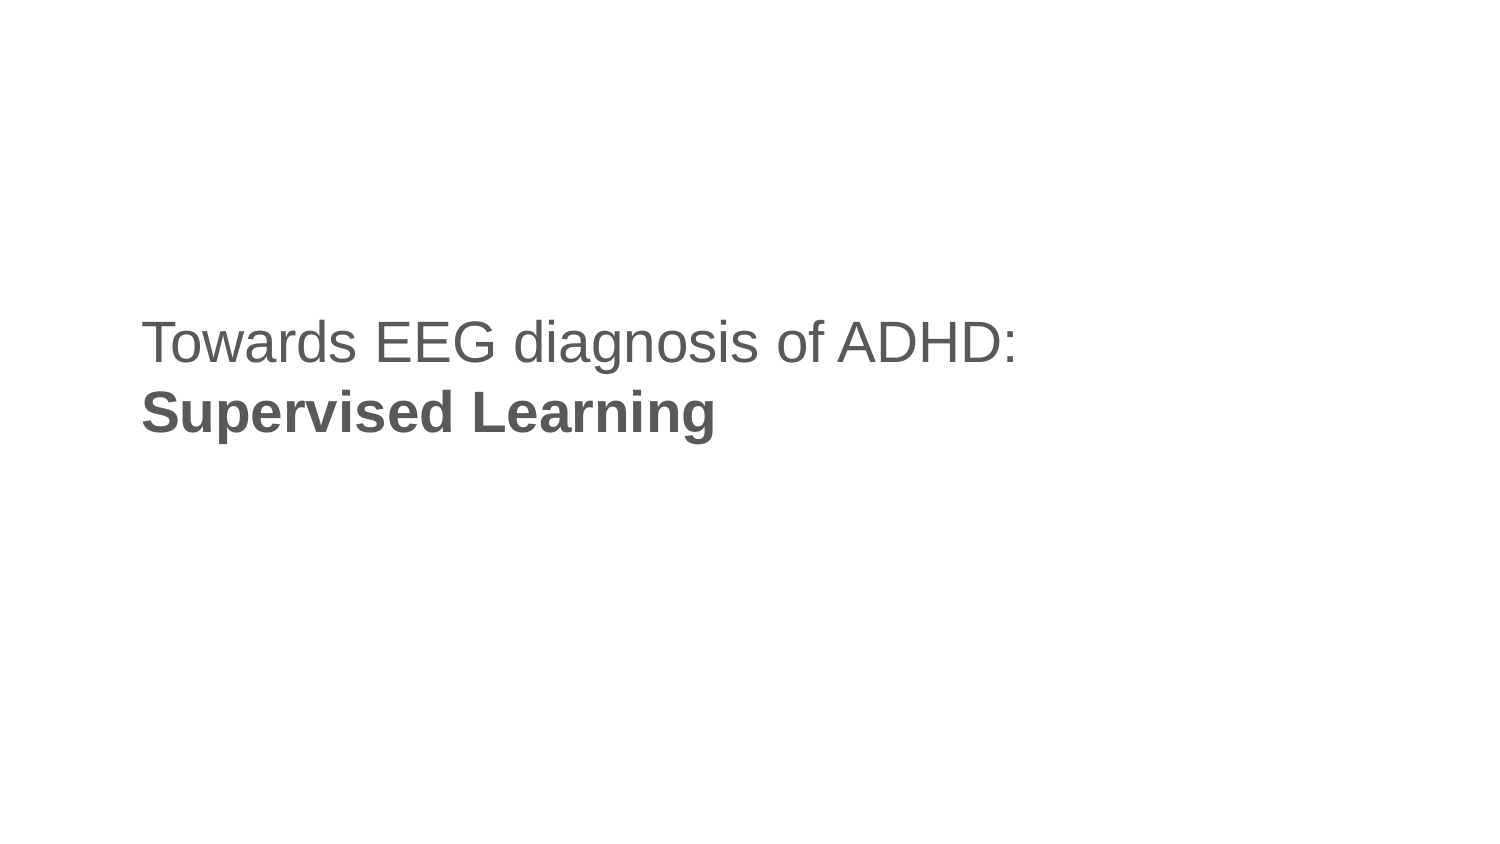

# Towards EEG diagnosis of ADHD:
Supervised Learning